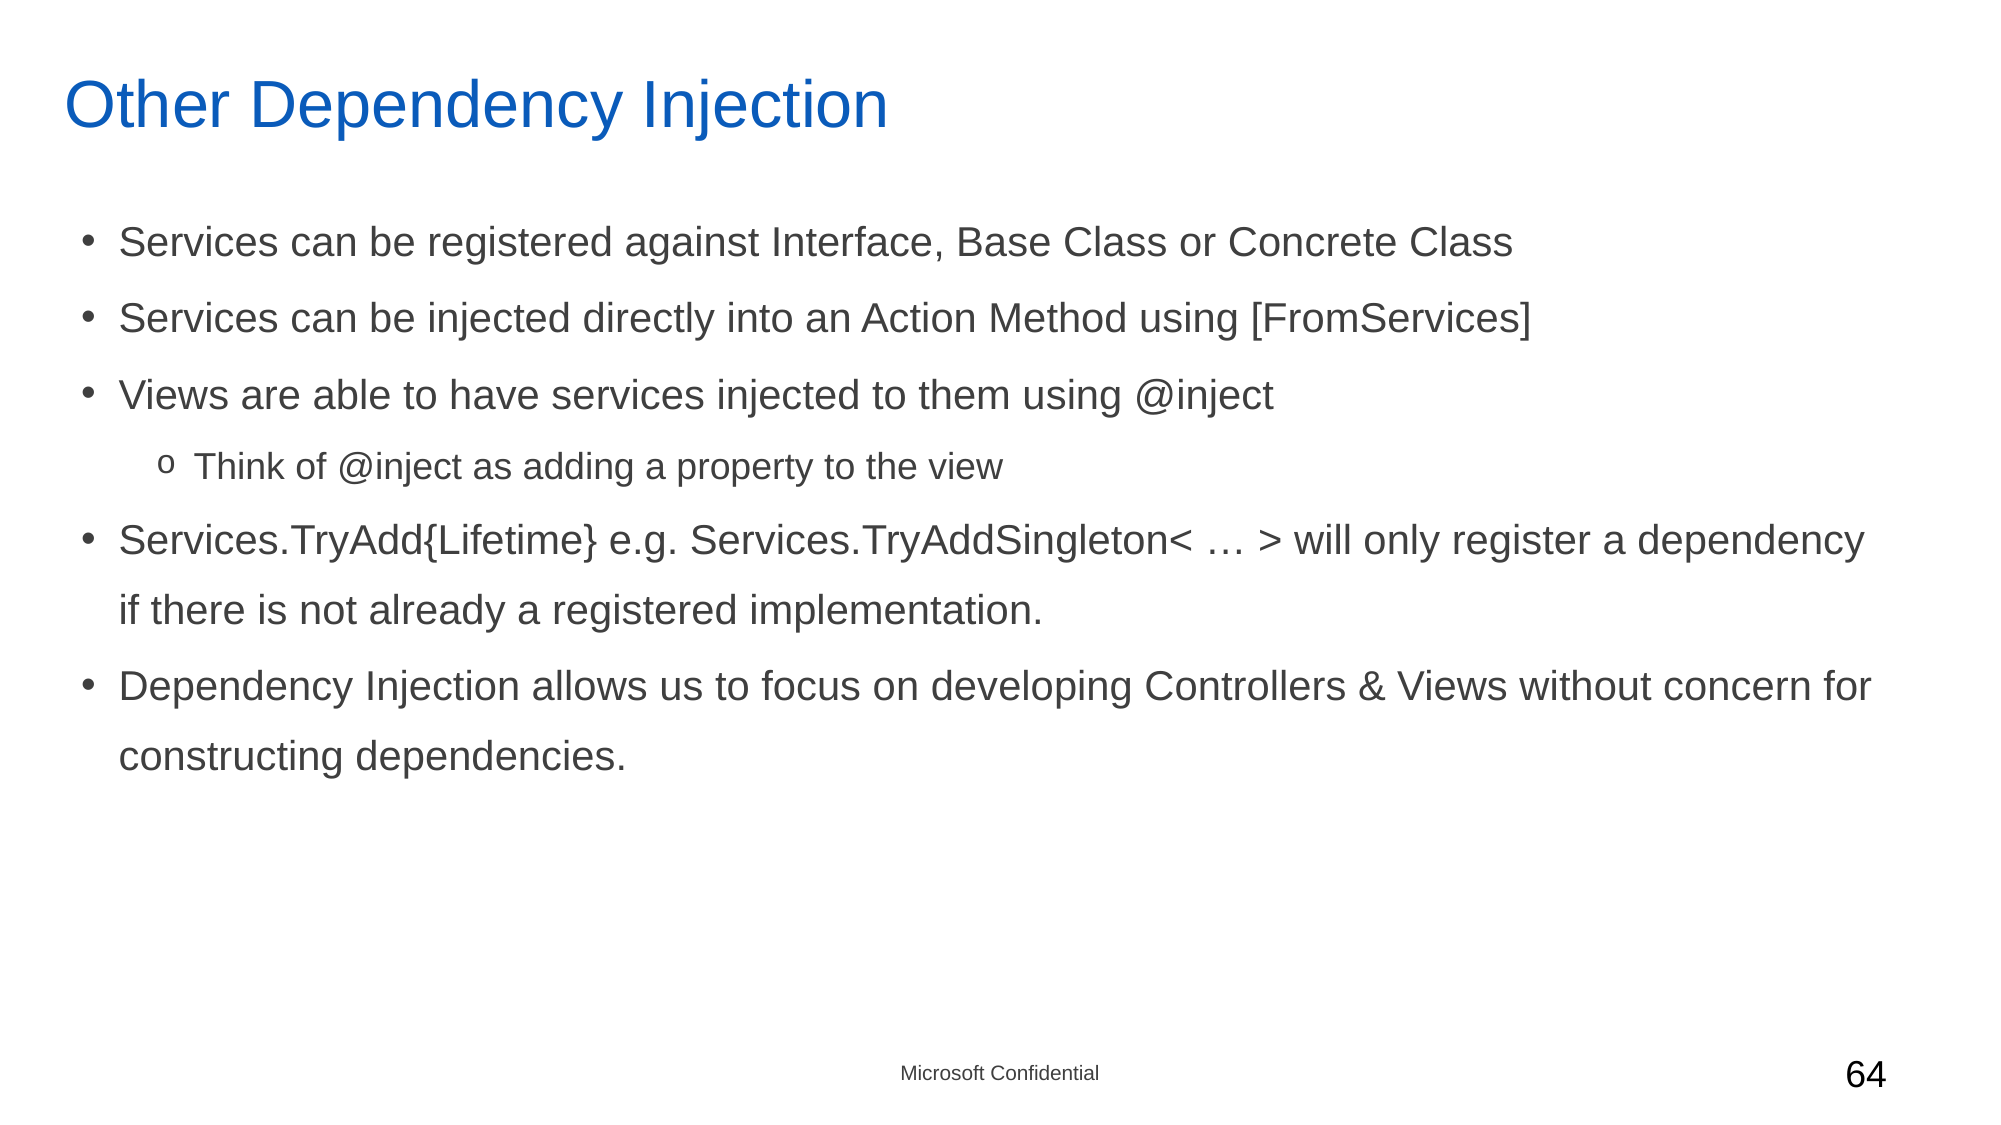

# Other Dependency Injection
Services can be registered against Interface, Base Class or Concrete Class
Services can be injected directly into an Action Method using [FromServices]
Views are able to have services injected to them using @inject
Think of @inject as adding a property to the view
Services.TryAdd{Lifetime} e.g. Services.TryAddSingleton< … > will only register a dependency if there is not already a registered implementation.
Dependency Injection allows us to focus on developing Controllers & Views without concern for constructing dependencies.
64